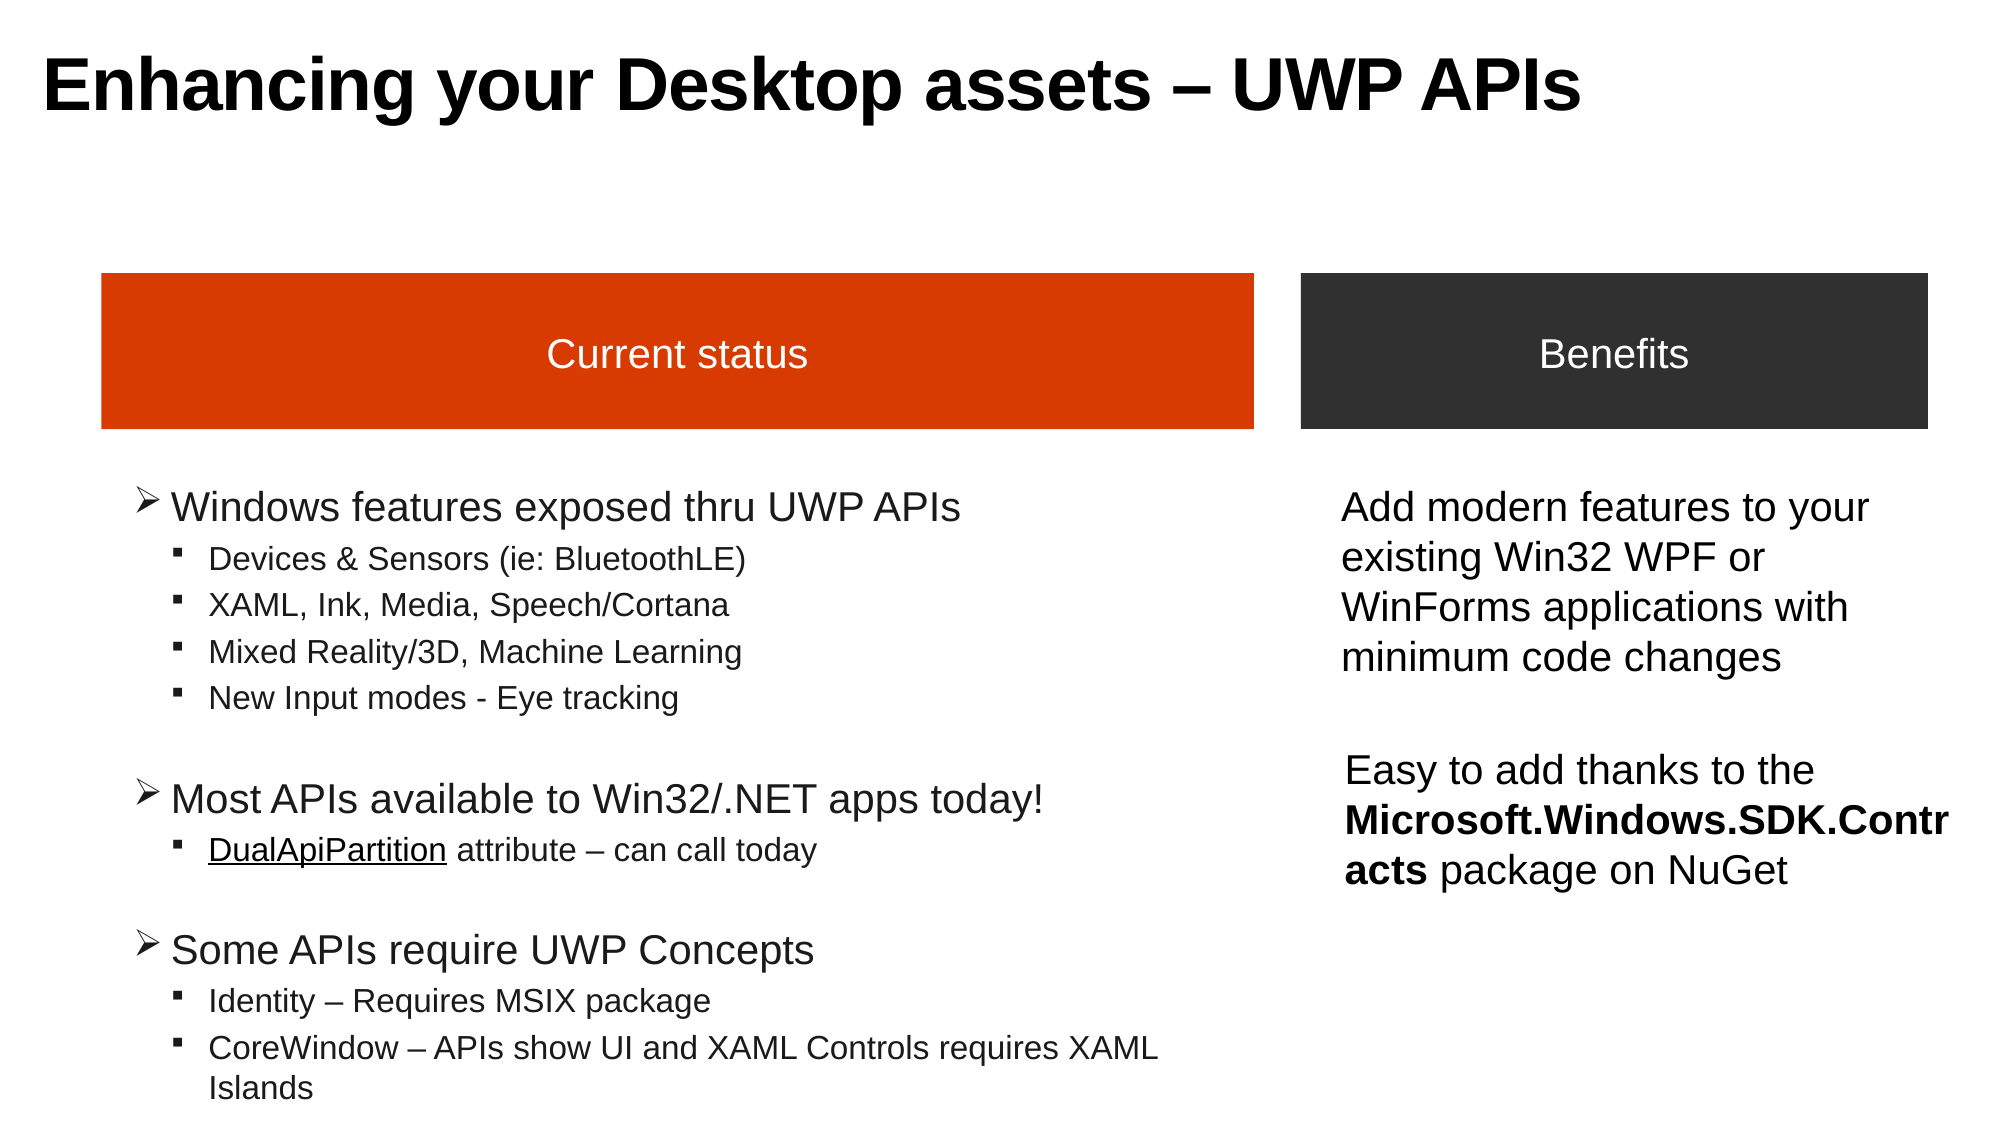

# Enhancing your Desktop assets – UWP APIs

Current status
Windows features exposed thru UWP APIs
Devices & Sensors (ie: BluetoothLE)
XAML, Ink, Media, Speech/Cortana
Mixed Reality/3D, Machine Learning
New Input modes - Eye tracking

Most APIs available to Win32/.NET apps today!
DualApiPartition attribute – can call today

Some APIs require UWP Concepts
Identity – Requires MSIX package
CoreWindow – APIs show UI and XAML Controls requires XAML Islands

Benefits
Add modern features to your existing Win32 WPF or WinForms applications with minimum code changes

Easy to add thanks to the Microsoft.Windows.SDK.Contracts package on NuGet